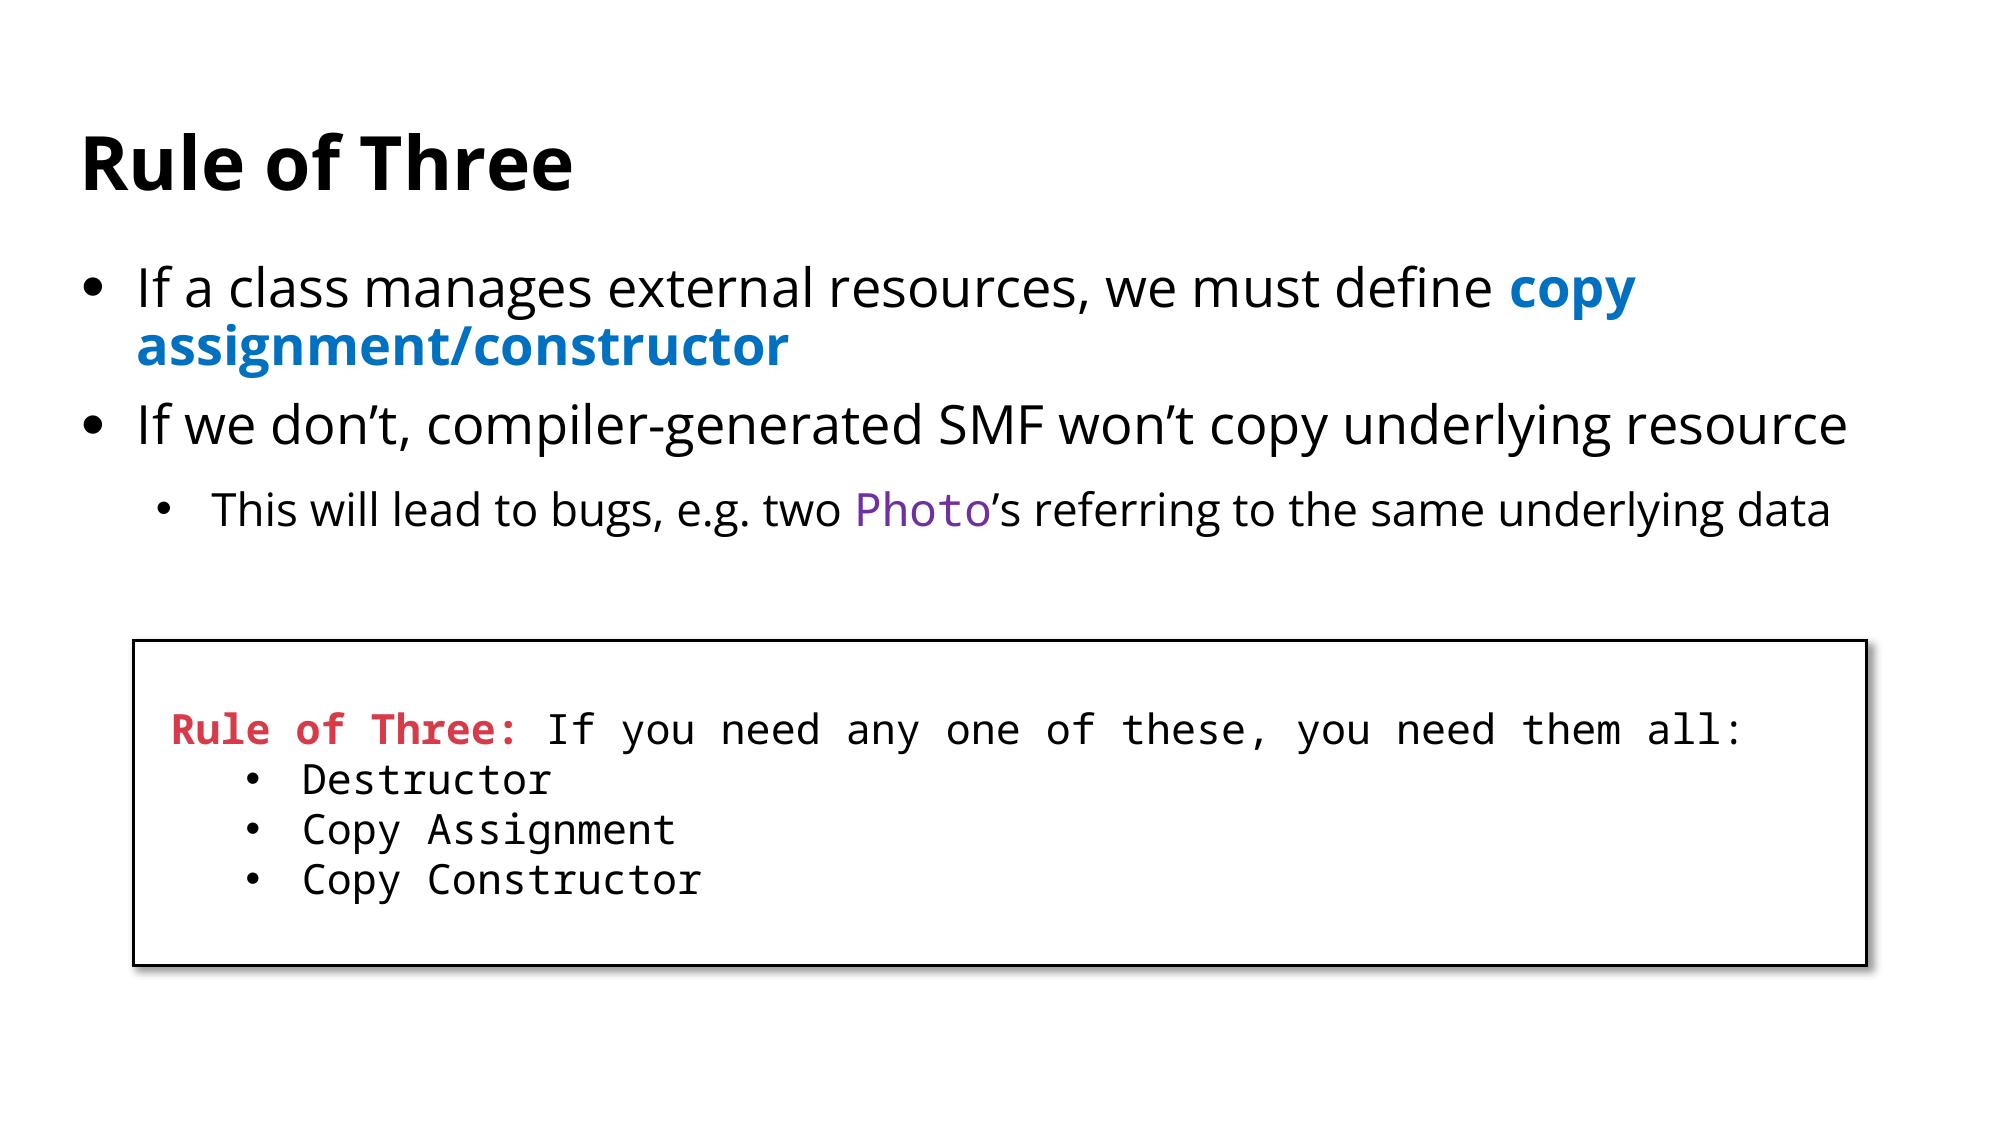

# Rule of Three
If a class manages external resources, we must define copy assignment/constructor
If we don’t, compiler-generated SMF won’t copy underlying resource
This will lead to bugs, e.g. two Photo’s referring to the same underlying data

Rule of Three: If you need any one of these, you need them all:
Destructor
Copy Assignment
Copy Constructor